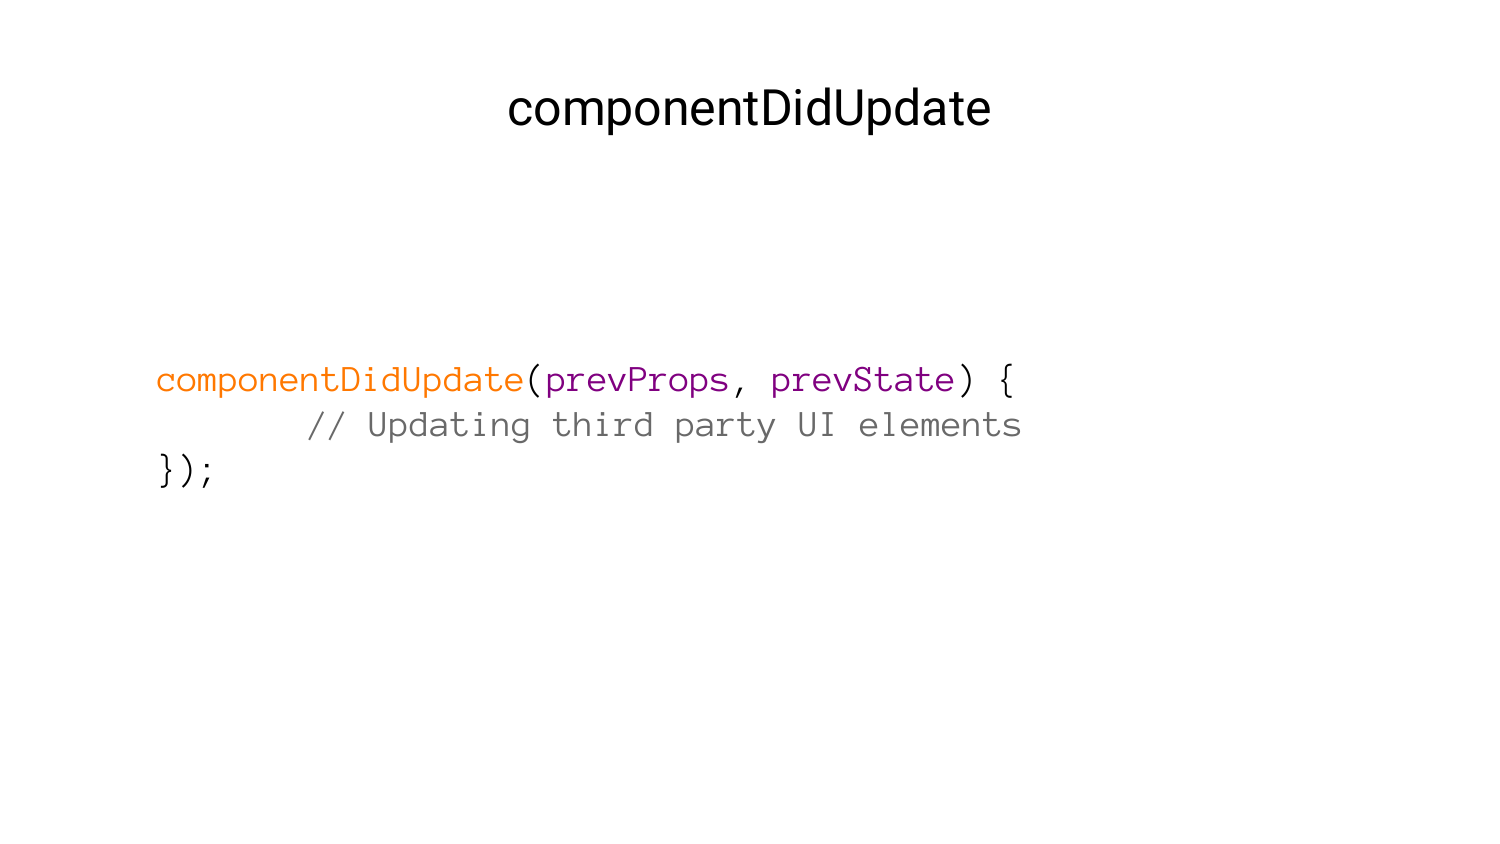

componentDidUpdate
componentDidUpdate(prevProps, prevState) {
	// Updating third party UI elements
});